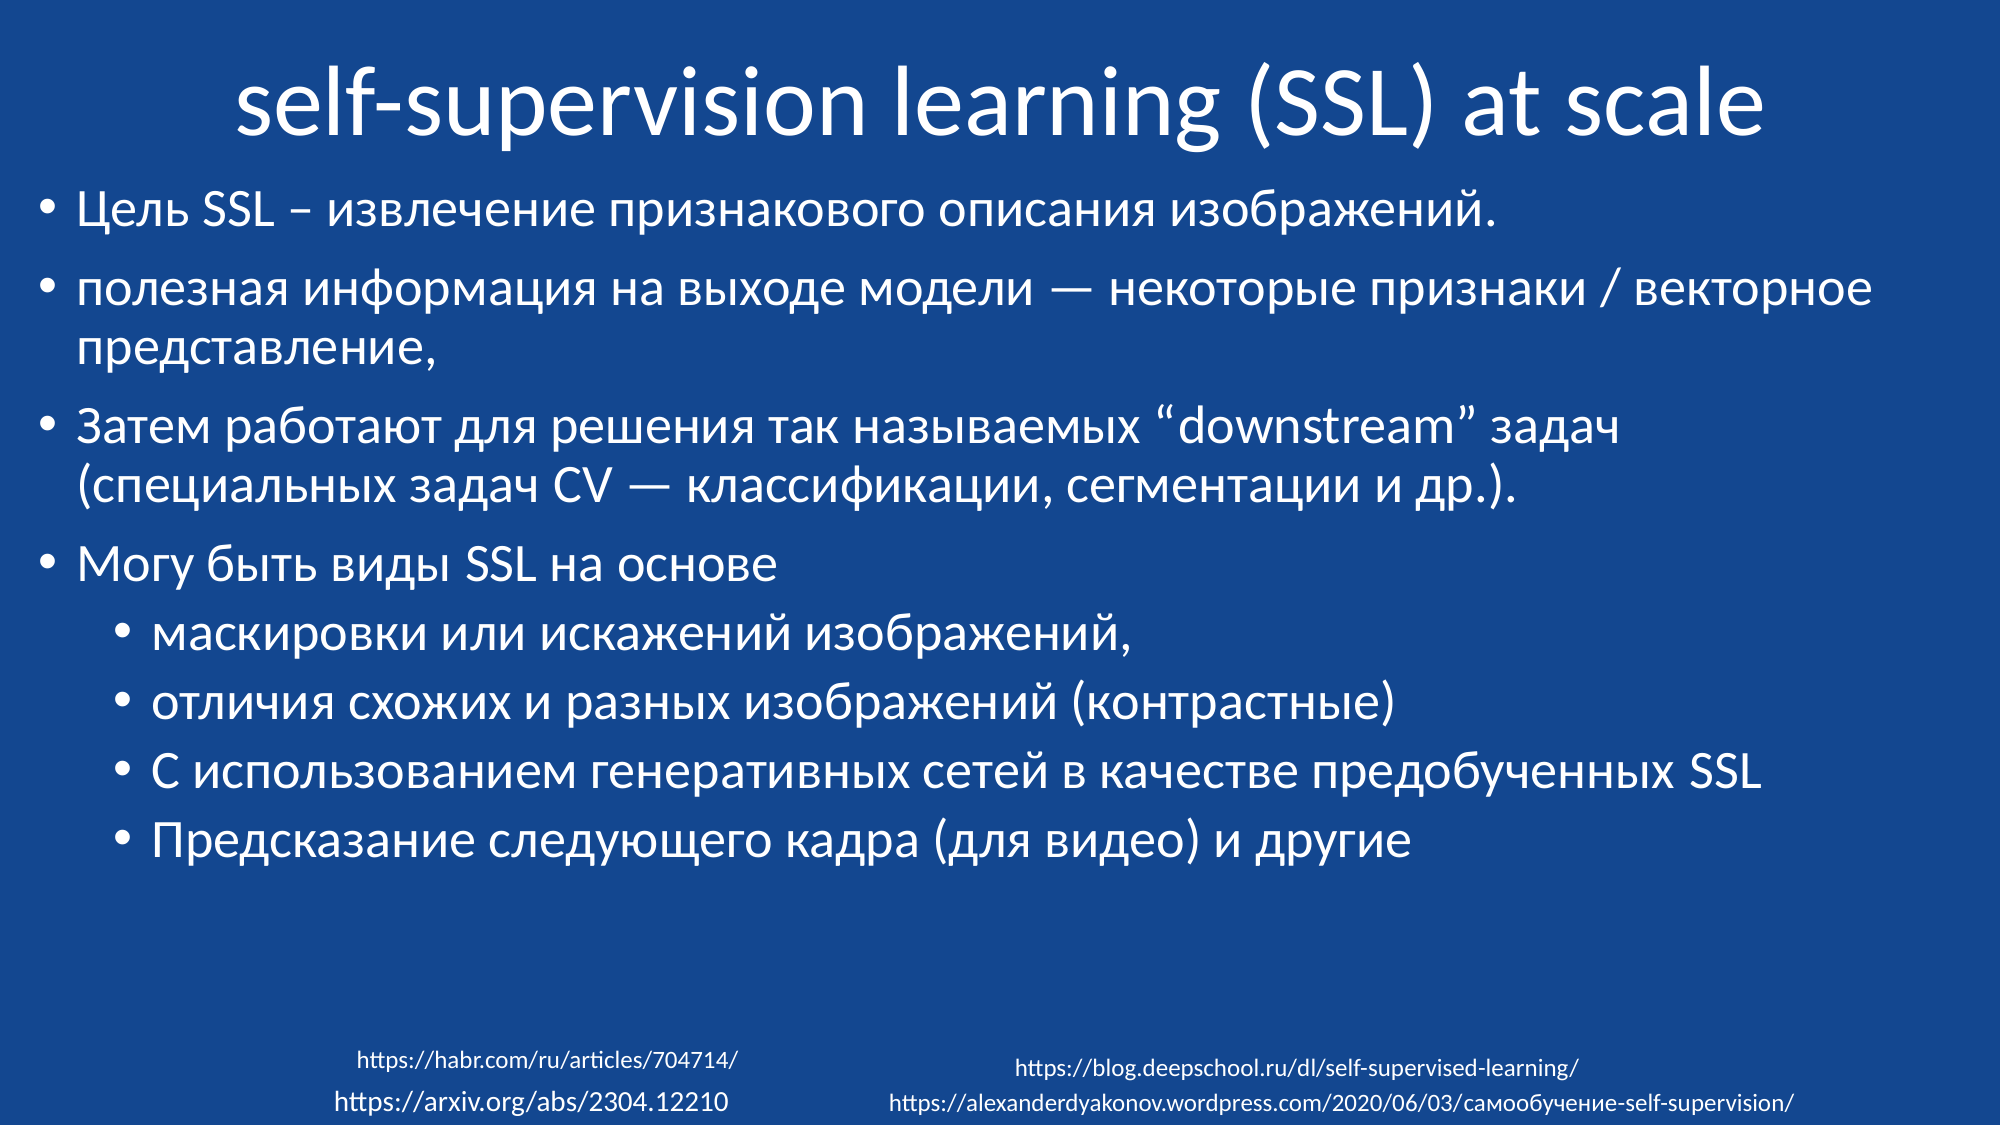

# self-supervision learning (SSL) at scale
Цель SSL – извлечение признакового описания изображений.
полезная информация на выходе модели — некоторые признаки / векторное представление,
Затем работают для решения так называемых “downstream” задач (специальных задач CV — классификации, сегментации и др.).
Могу быть виды SSL на основе
маскировки или искажений изображений,
отличия схожих и разных изображений (контрастные)
С использованием генеративных сетей в качестве предобученных SSL
Предсказание следующего кадра (для видео) и другие
https://habr.com/ru/articles/704714/
https://blog.deepschool.ru/dl/self-supervised-learning/
https://arxiv.org/abs/2304.12210
https://alexanderdyakonov.wordpress.com/2020/06/03/самообучение-self-supervision/